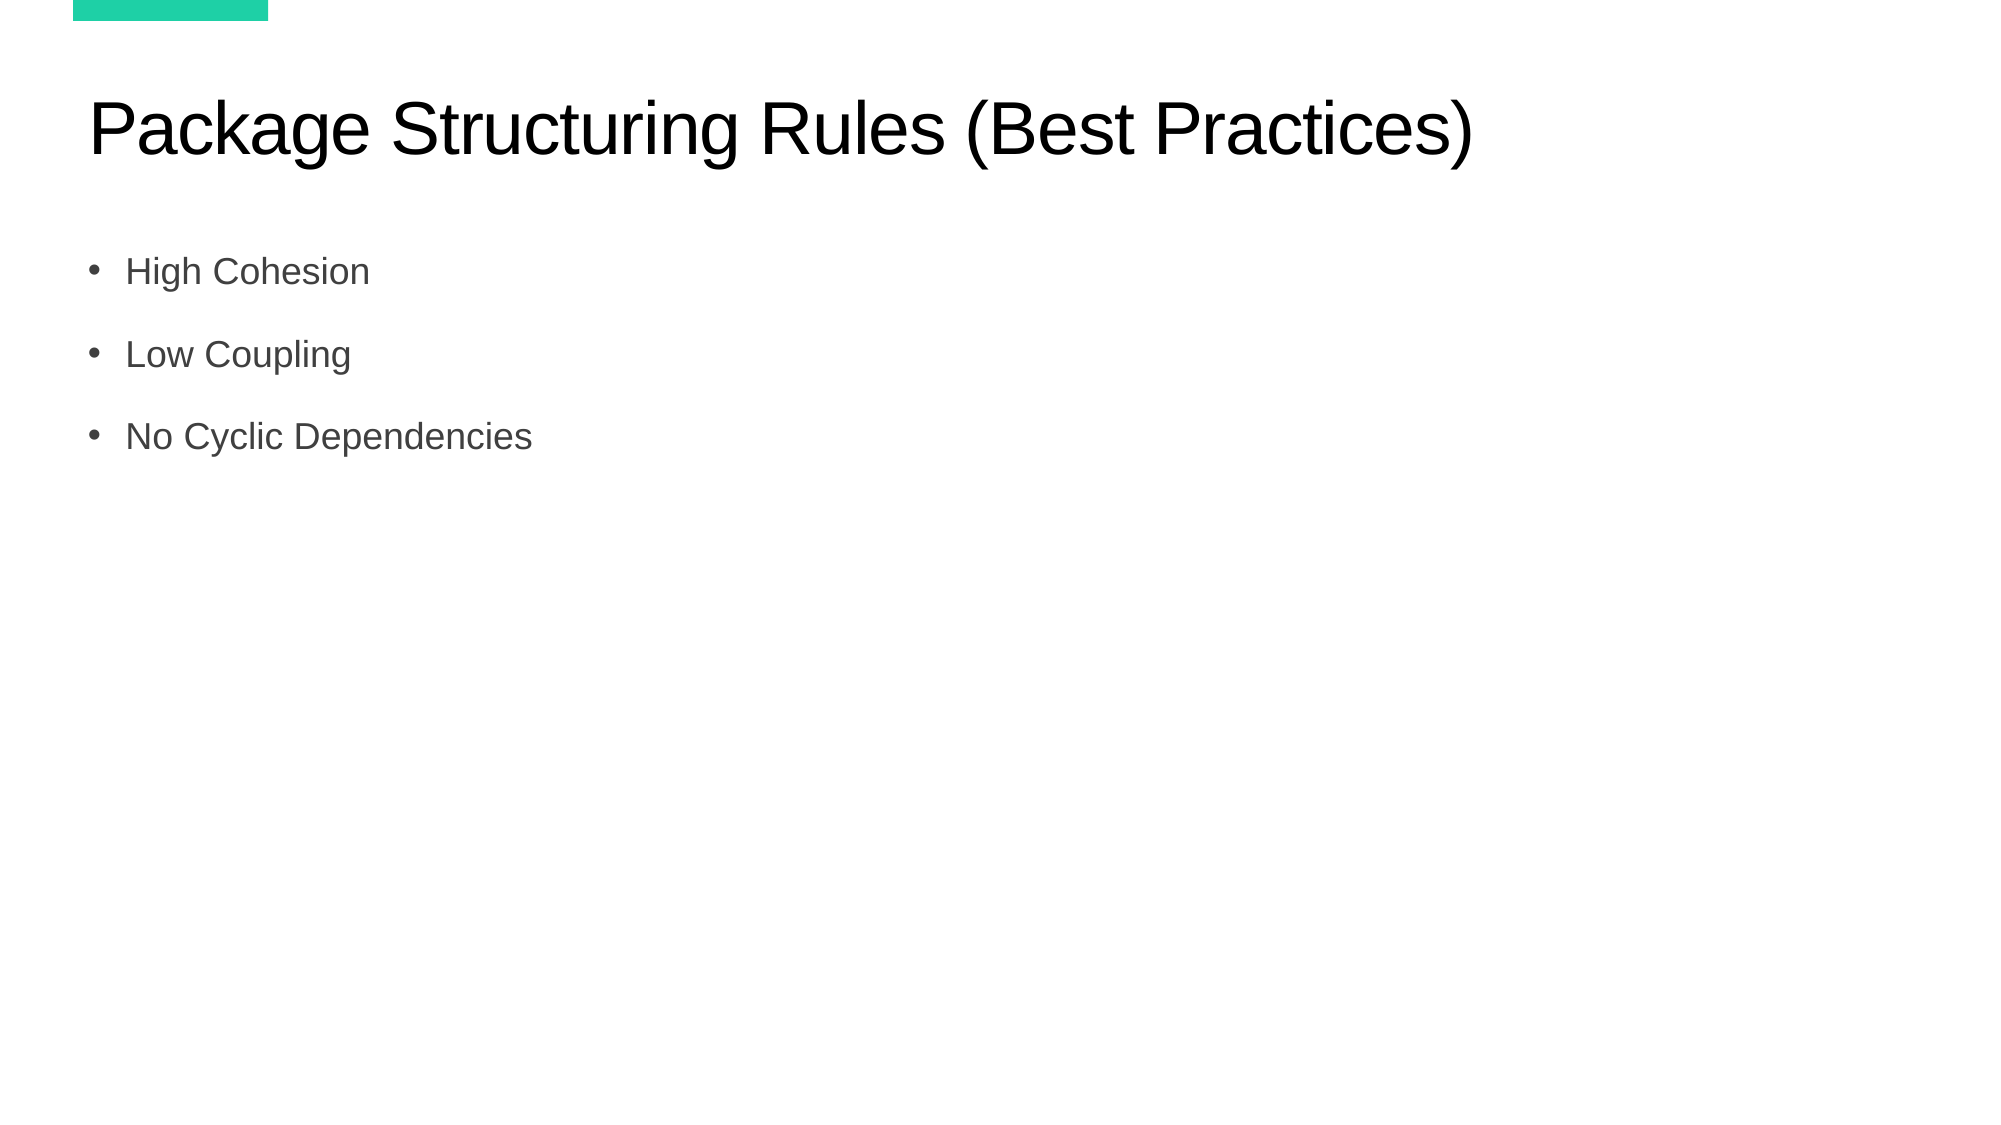

# Package Structuring Rules (Best Practices)
High Cohesion
Low Coupling
No Cyclic Dependencies